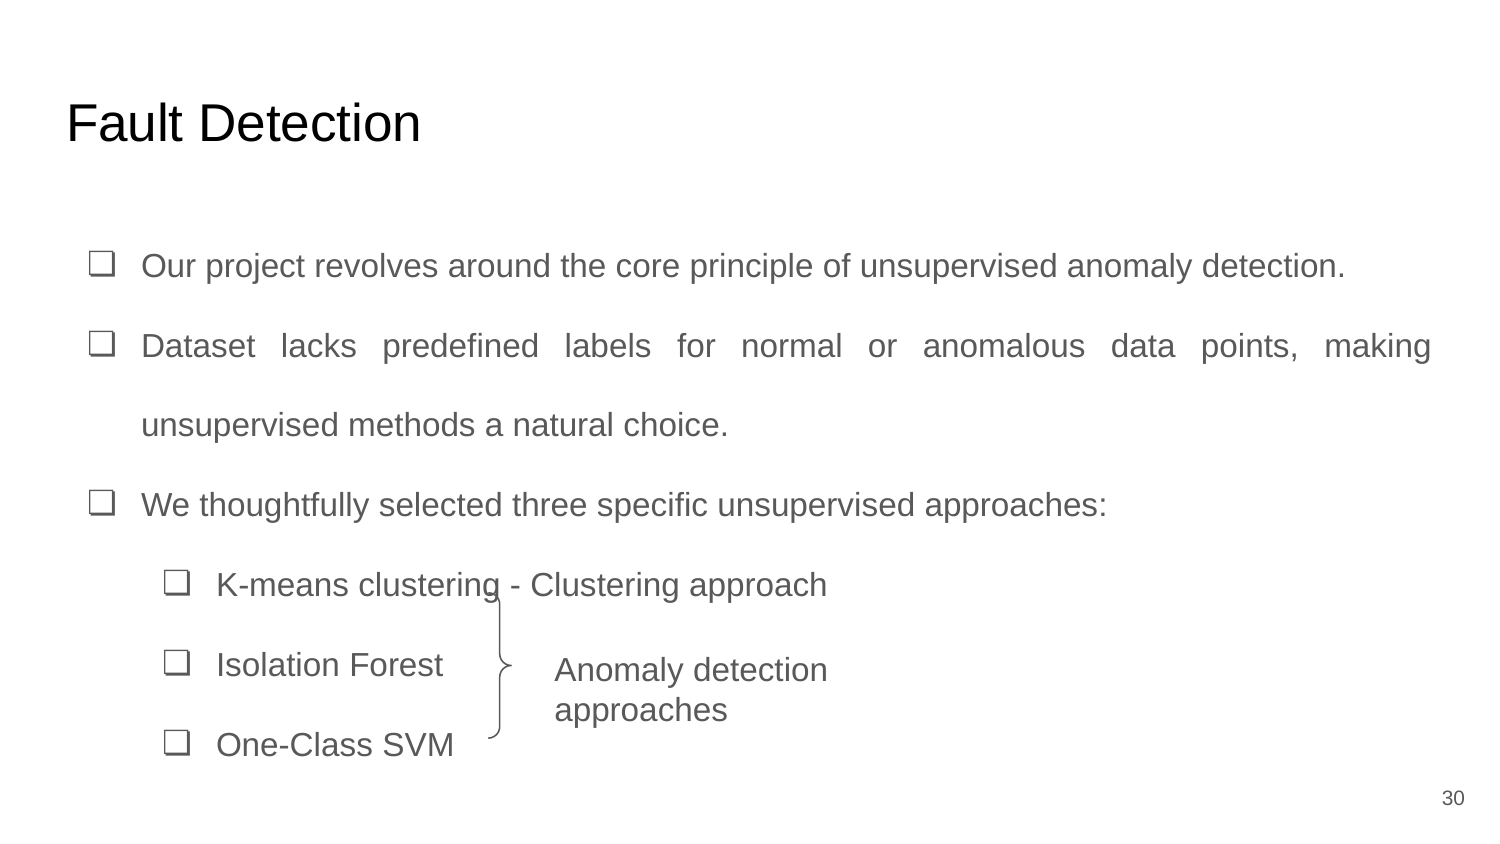

# Fault Detection
Our project revolves around the core principle of unsupervised anomaly detection.
Dataset lacks predefined labels for normal or anomalous data points, making unsupervised methods a natural choice.
We thoughtfully selected three specific unsupervised approaches:
K-means clustering - Clustering approach
Isolation Forest
One-Class SVM

Anomaly detection approaches
30